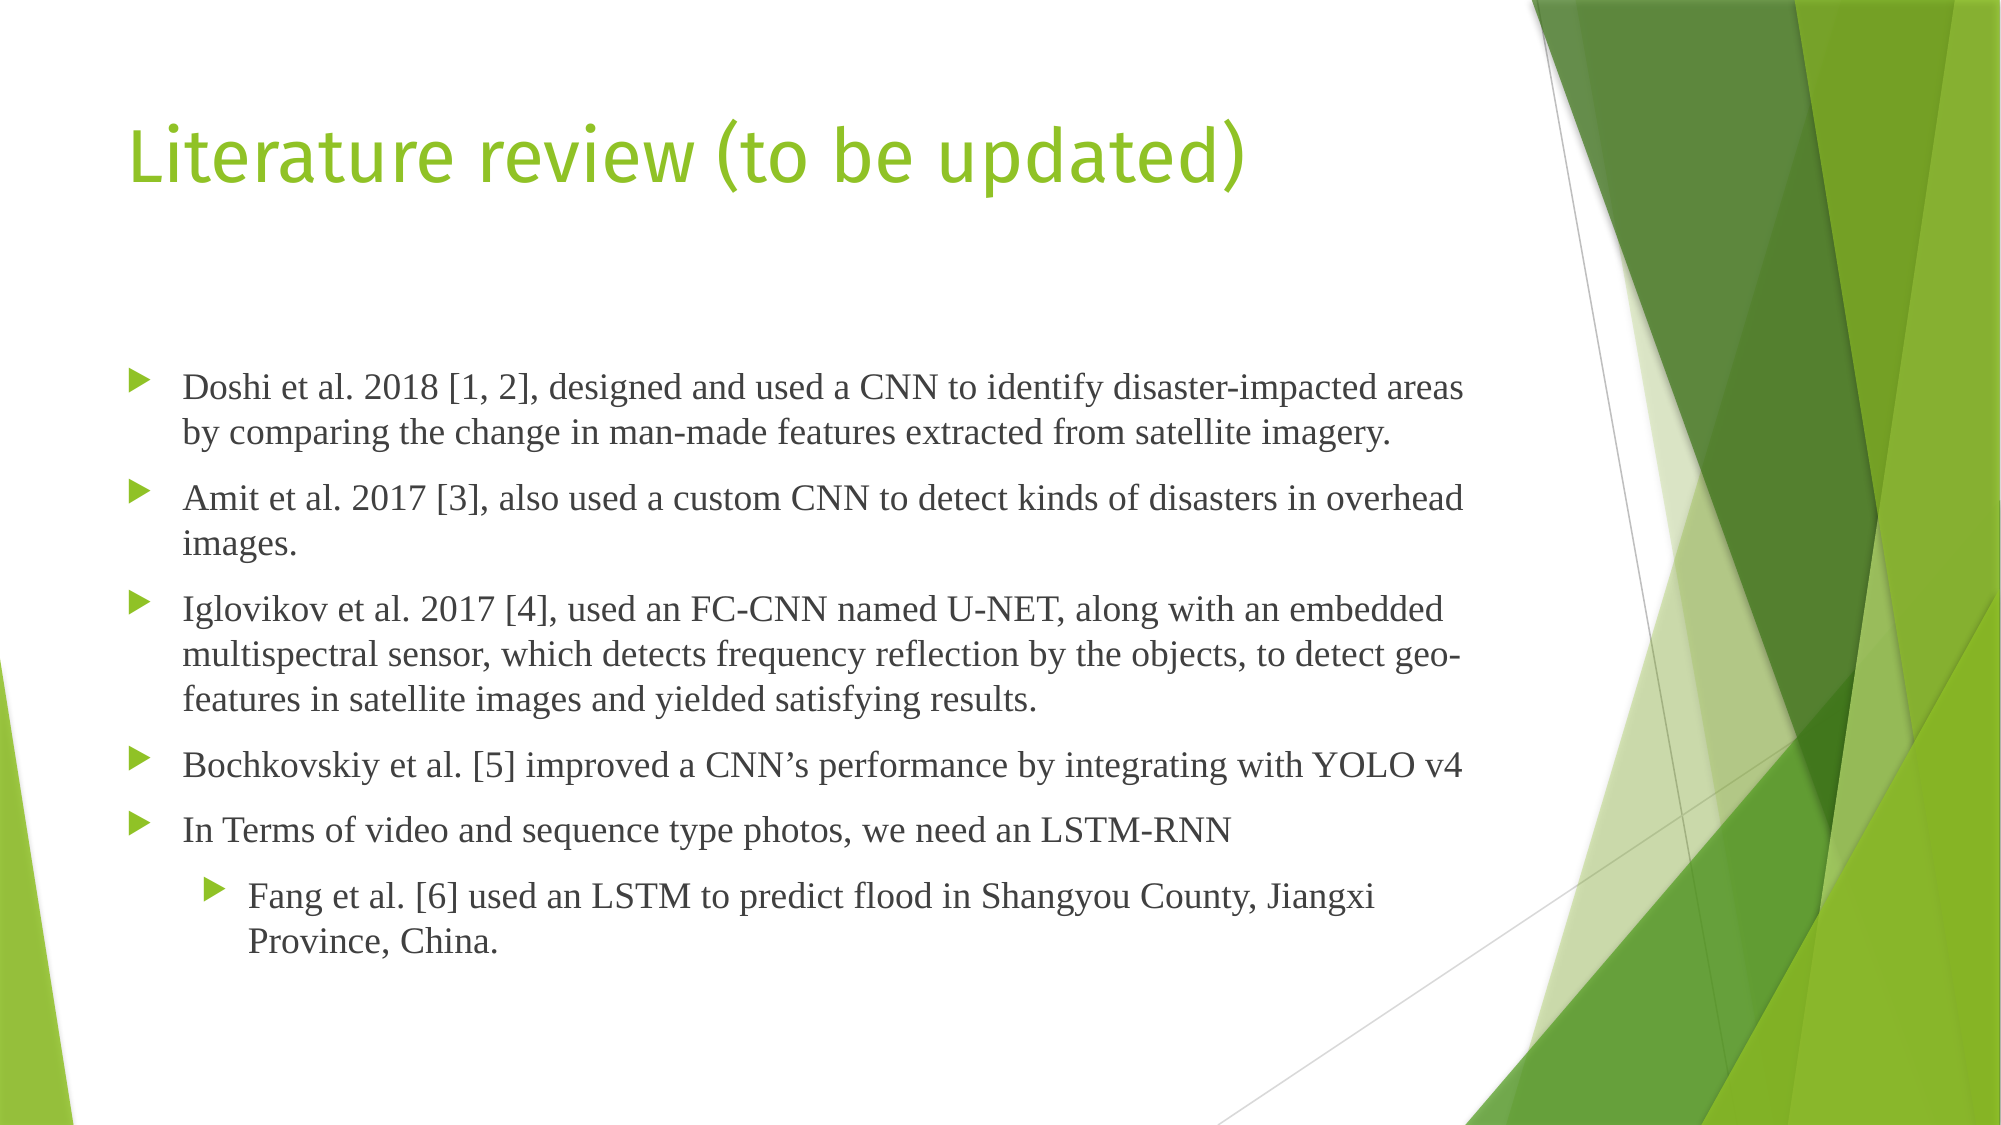

# Literature review (to be updated)
Doshi et al. 2018 [1, 2], designed and used a CNN to identify disaster-impacted areas by comparing the change in man-made features extracted from satellite imagery.
Amit et al. 2017 [3], also used a custom CNN to detect kinds of disasters in overhead images.
Iglovikov et al. 2017 [4], used an FC-CNN named U-NET, along with an embedded multispectral sensor, which detects frequency reflection by the objects, to detect geo-features in satellite images and yielded satisfying results.
Bochkovskiy et al. [5] improved a CNN’s performance by integrating with YOLO v4
In Terms of video and sequence type photos, we need an LSTM-RNN
Fang et al. [6] used an LSTM to predict flood in Shangyou County, Jiangxi Province, China.